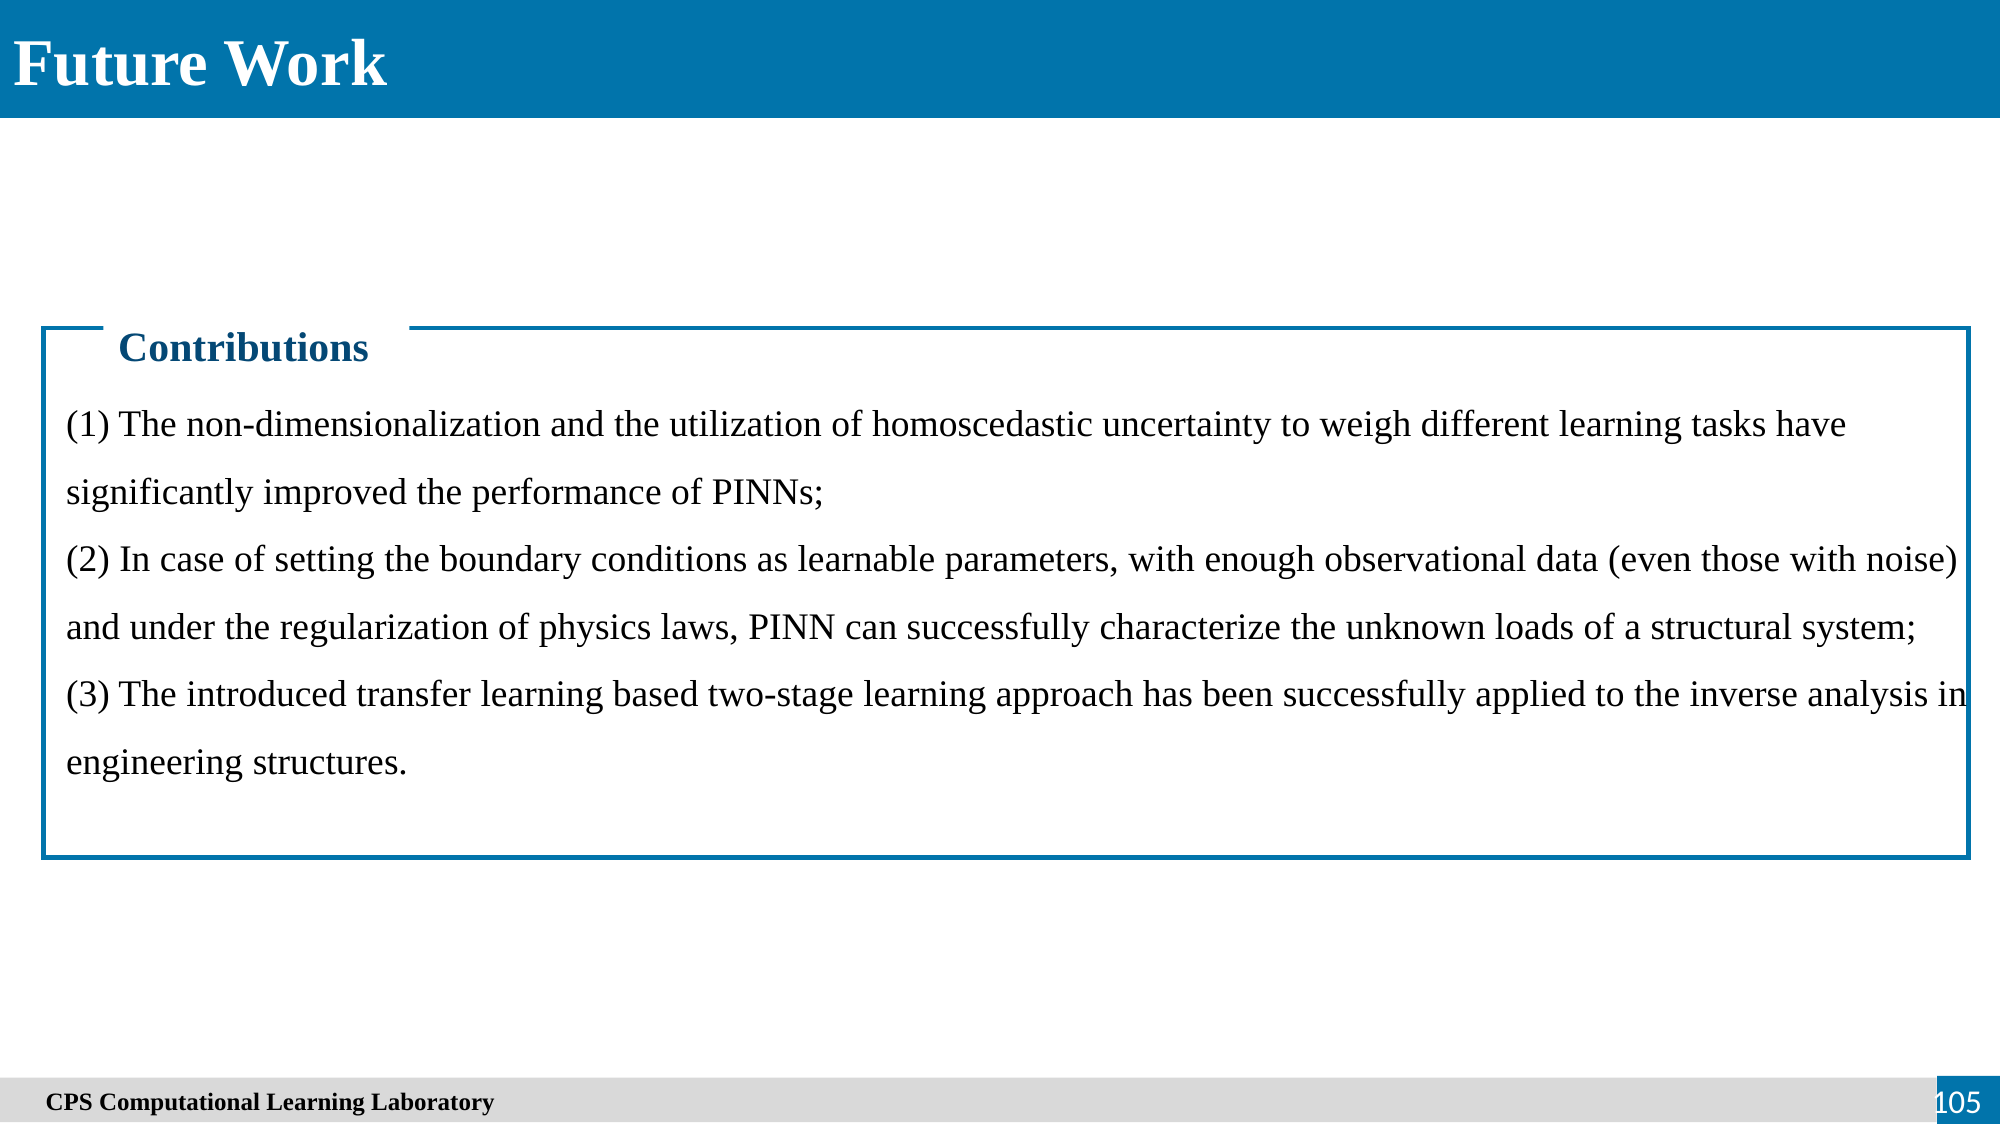

Future Work
Contributions

(1) The non-dimensionalization and the utilization of homoscedastic uncertainty to weigh different learning tasks have significantly improved the performance of PINNs;
(2) In case of setting the boundary conditions as learnable parameters, with enough observational data (even those with noise) and under the regularization of physics laws, PINN can successfully characterize the unknown loads of a structural system;
(3) The introduced transfer learning based two-stage learning approach has been successfully applied to the inverse analysis in engineering structures.
105
　CPS Computational Learning Laboratory